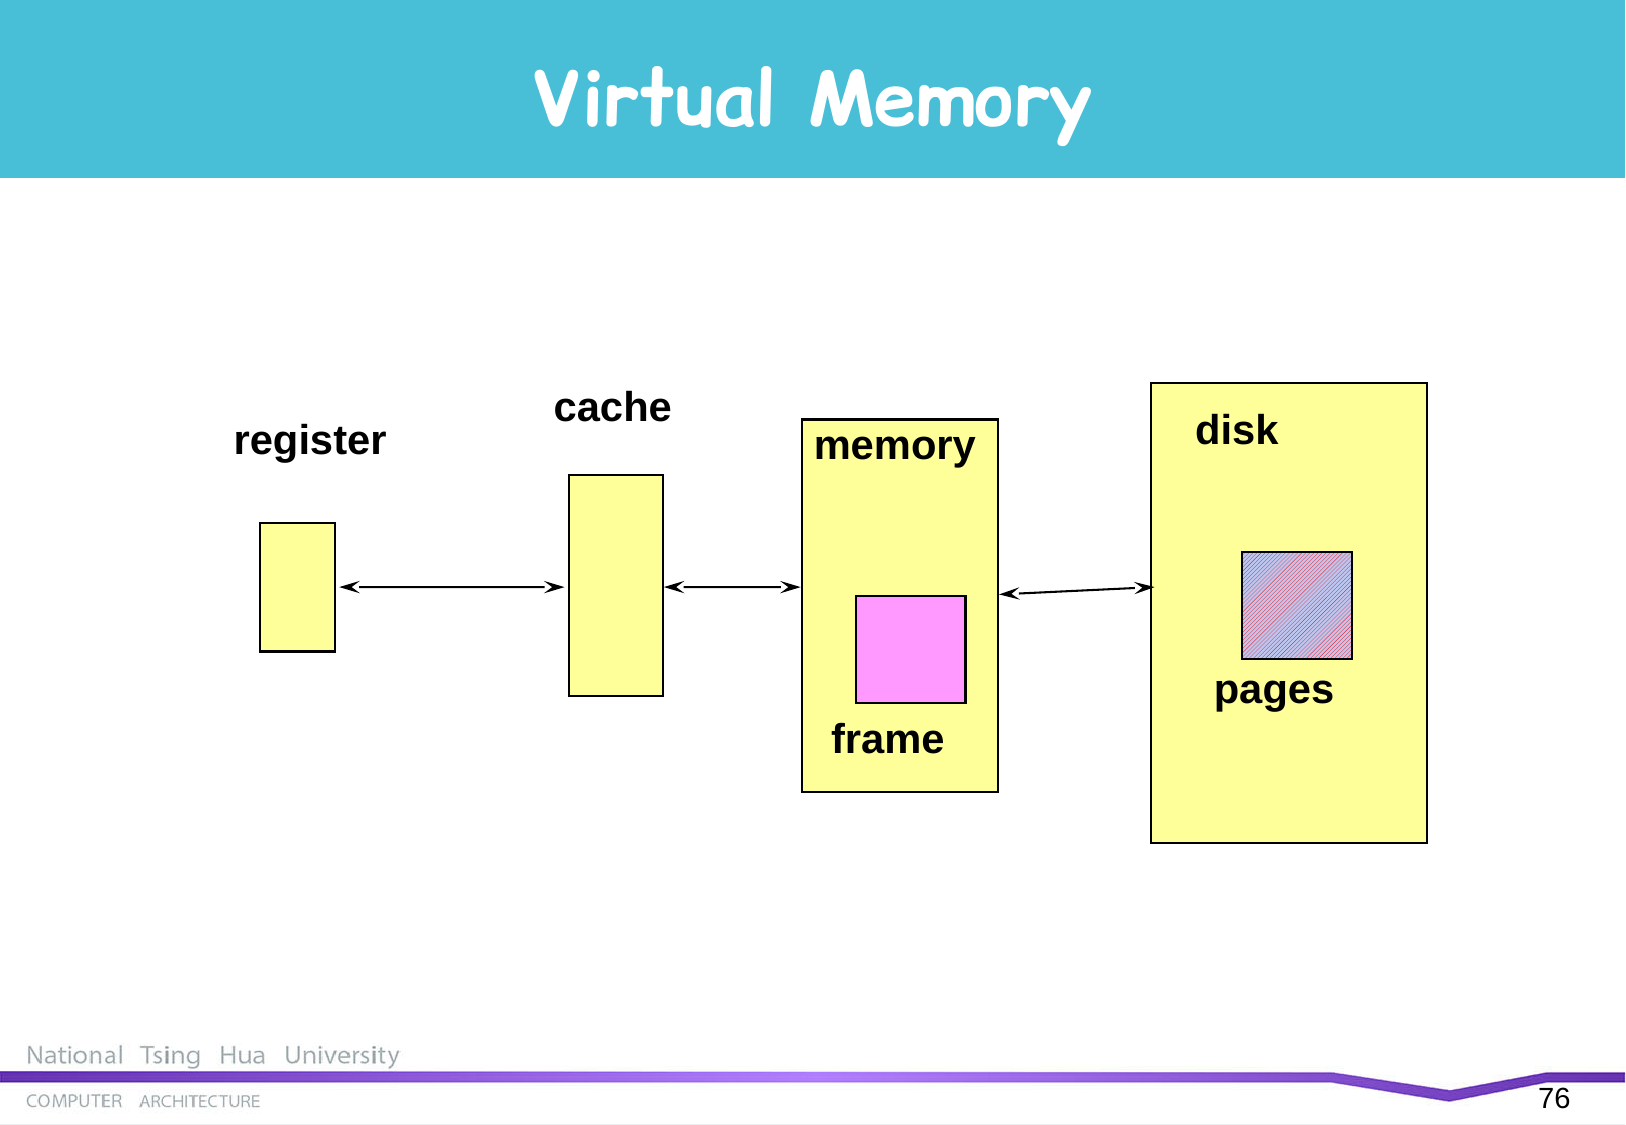

Virtual Memory
cache

disk
register

memory

pages
frame
76